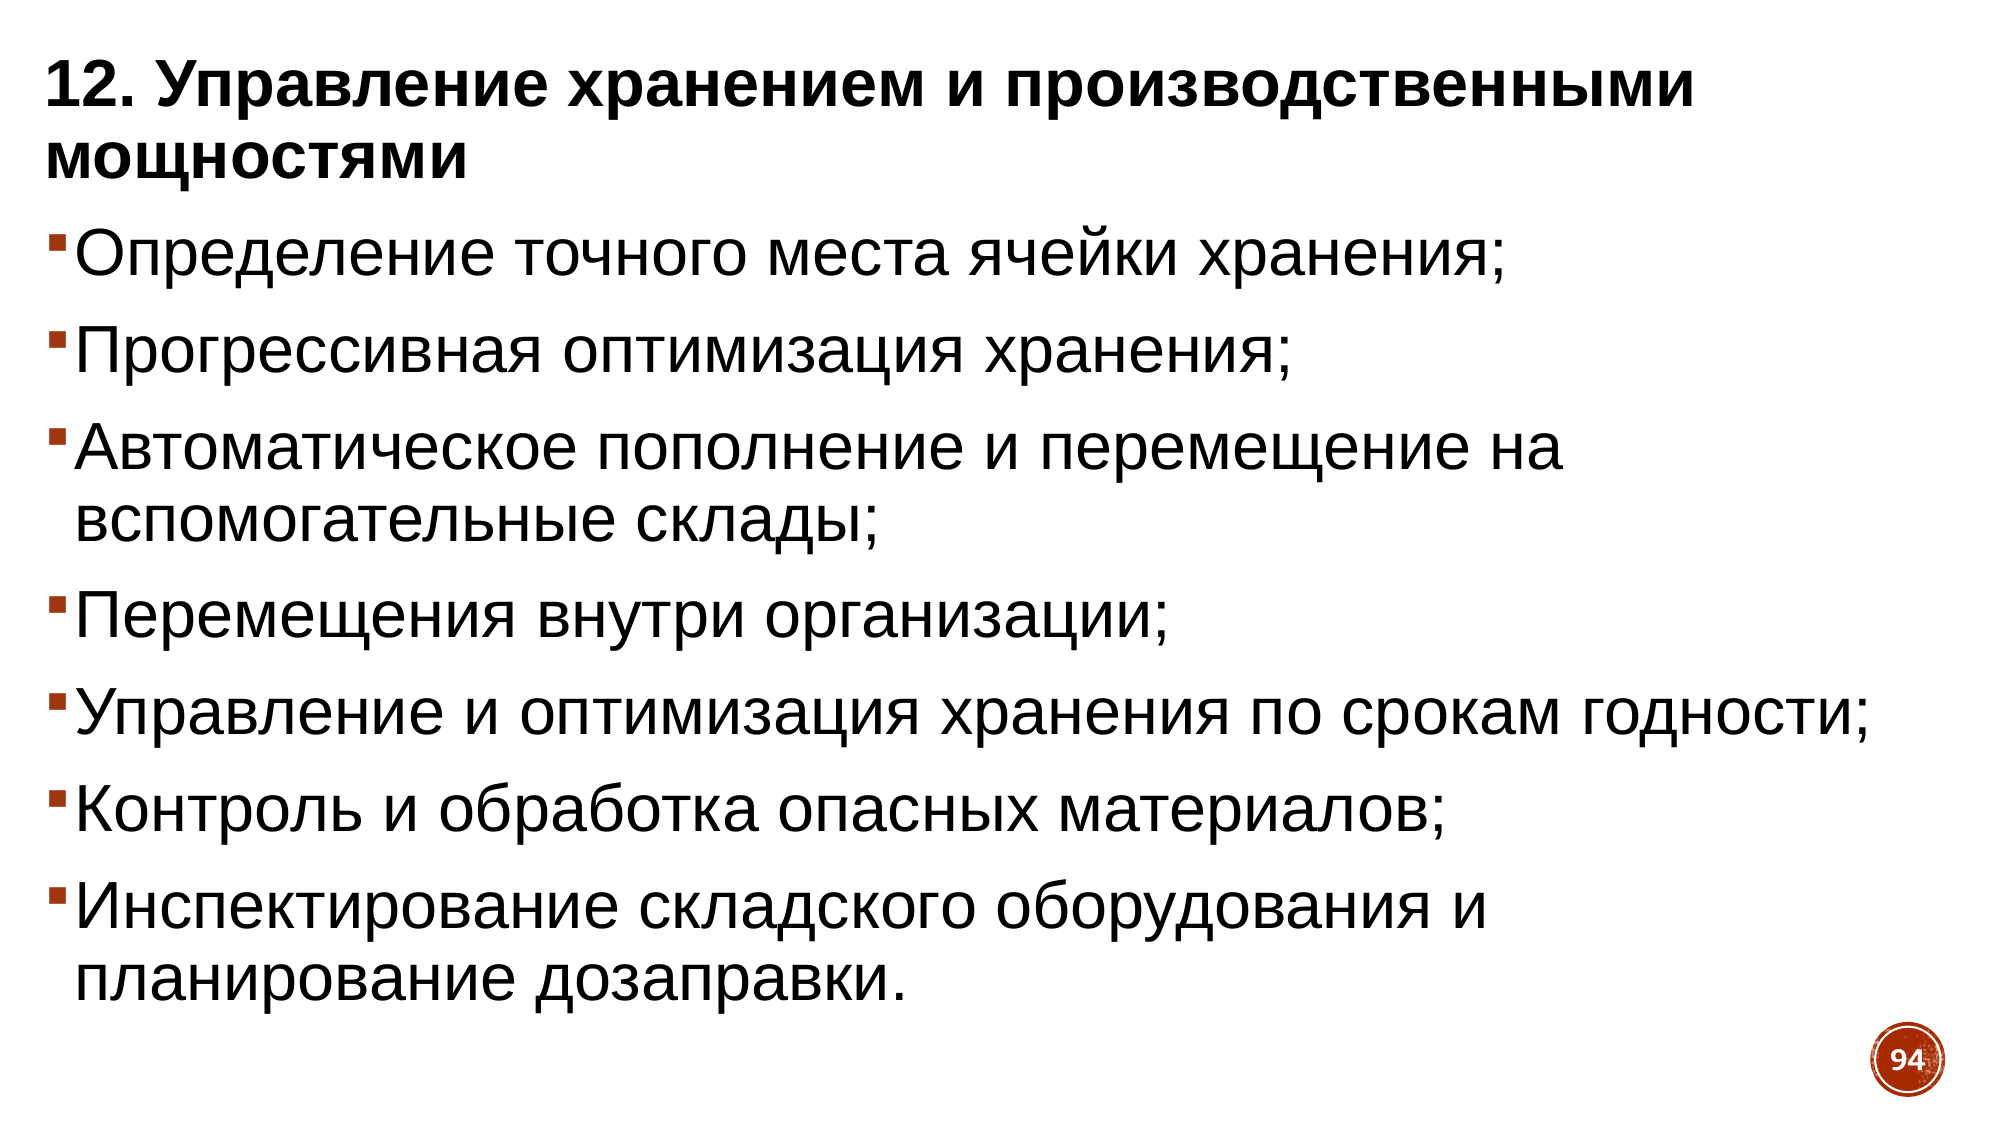

12. Управление хранением и производственными мощностями
Определение точного места ячейки хранения;
Прогрессивная оптимизация хранения;
Автоматическое пополнение и перемещение на вспомогательные склады;
Перемещения внутри организации;
Управление и оптимизация хранения по срокам годности;
Контроль и обработка опасных материалов;
Инспектирование складского оборудования и планирование дозаправки.
94